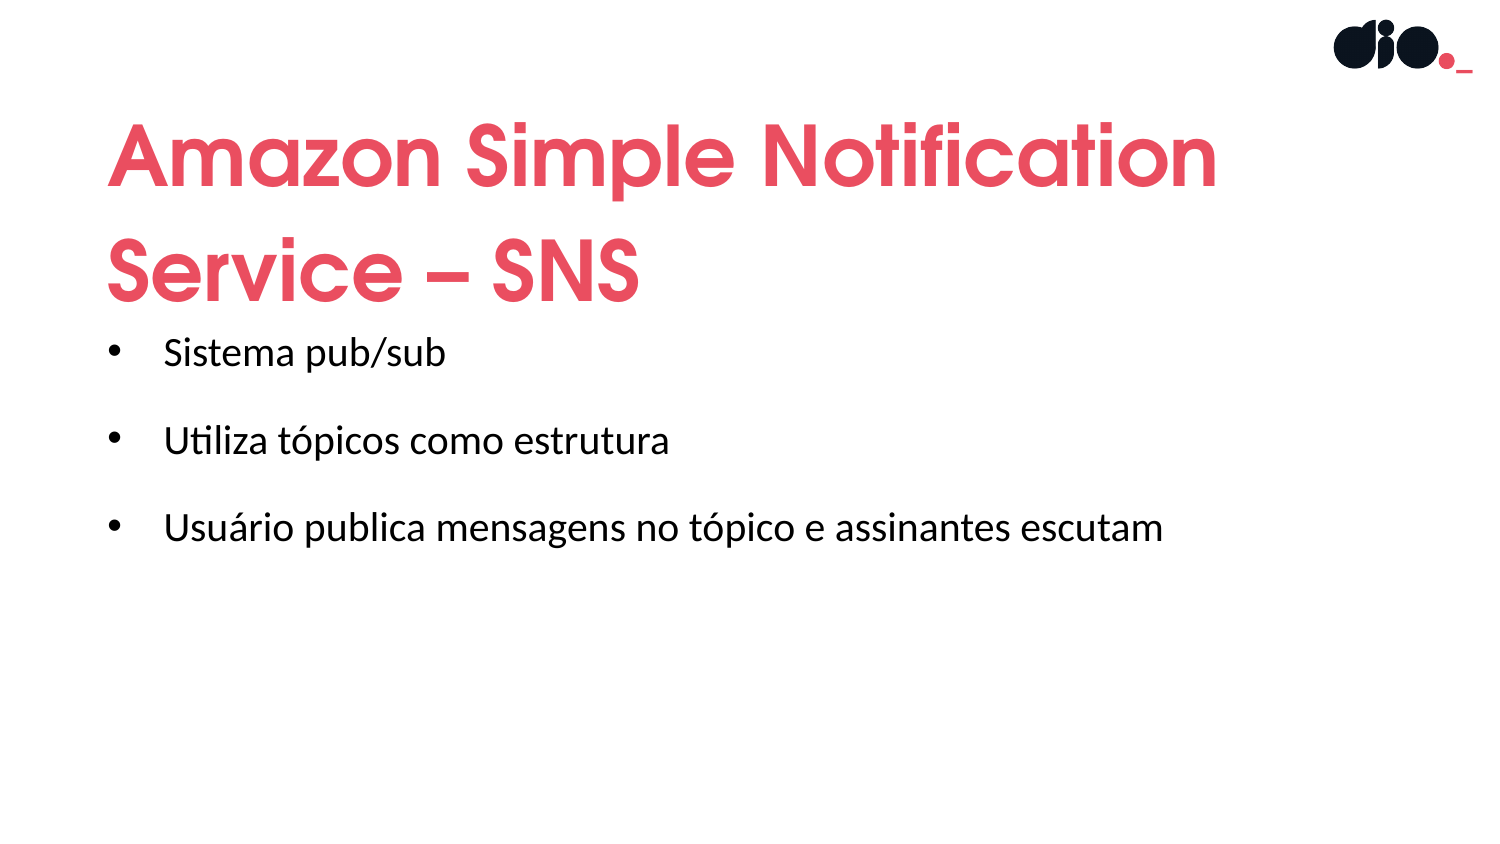

Amazon Simple Notification Service – SNS
Sistema pub/sub
Utiliza tópicos como estrutura
Usuário publica mensagens no tópico e assinantes escutam